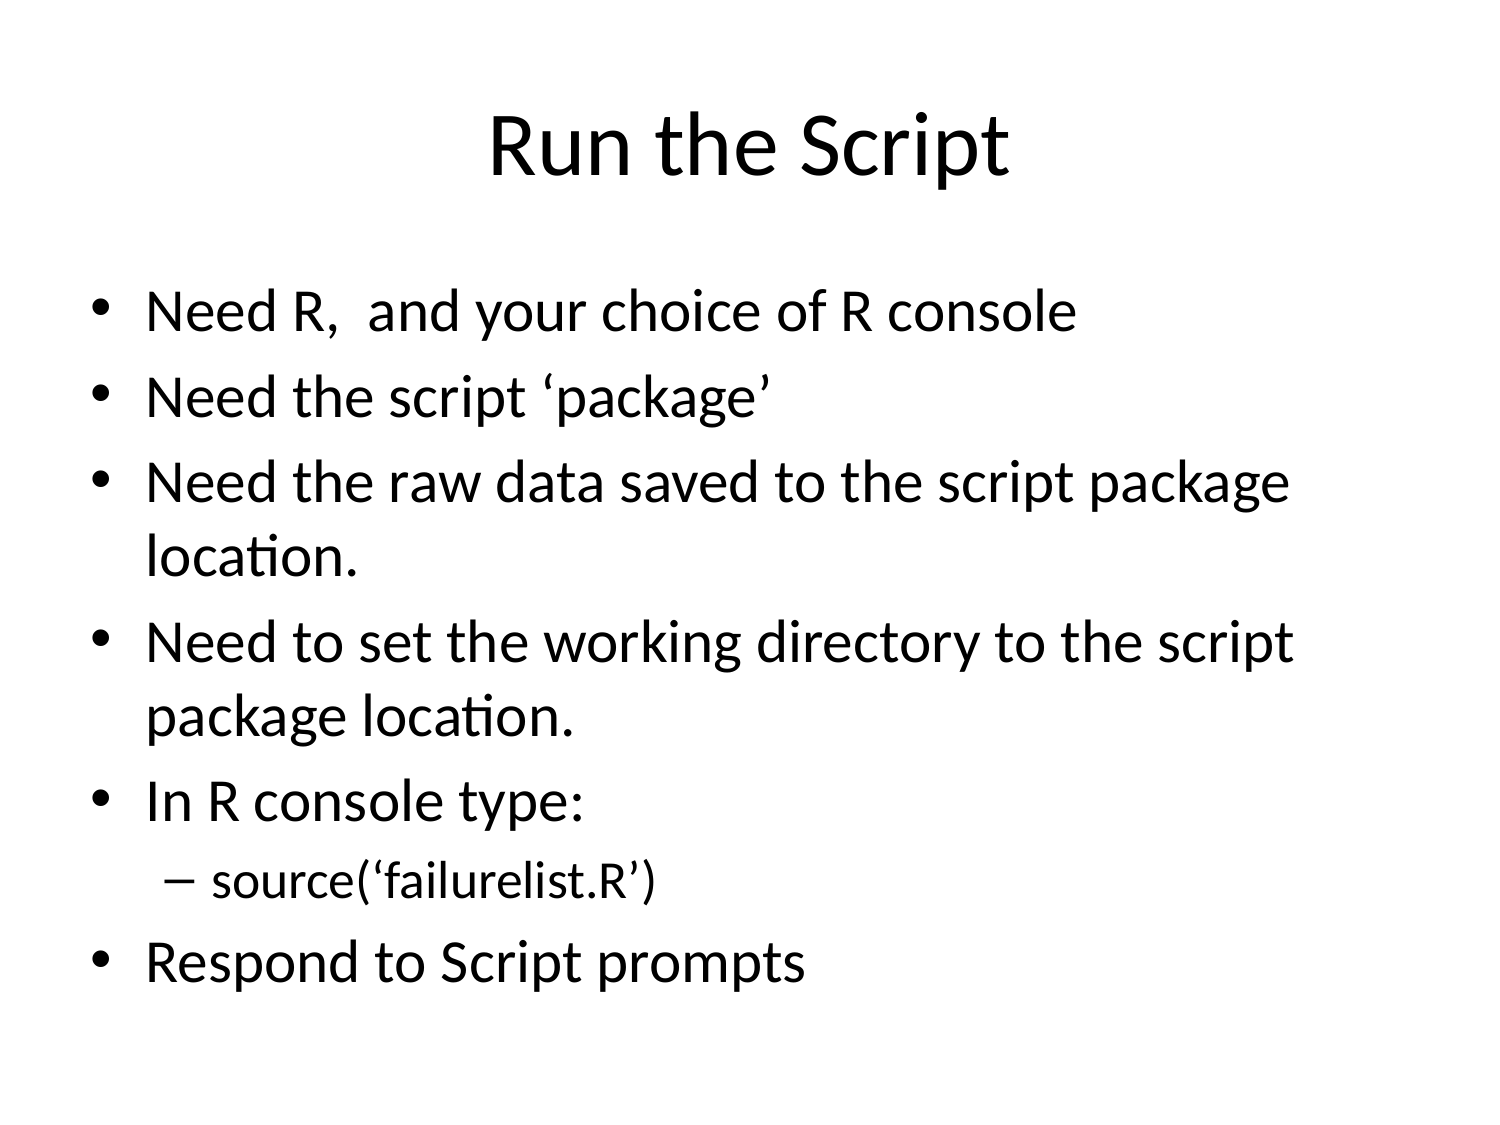

# Run the Script
Need R,  and your choice of R console
Need the script ‘package’
Need the raw data saved to the script package location.
Need to set the working directory to the script package location.
In R console type:
source(‘failurelist.R’)
Respond to Script prompts